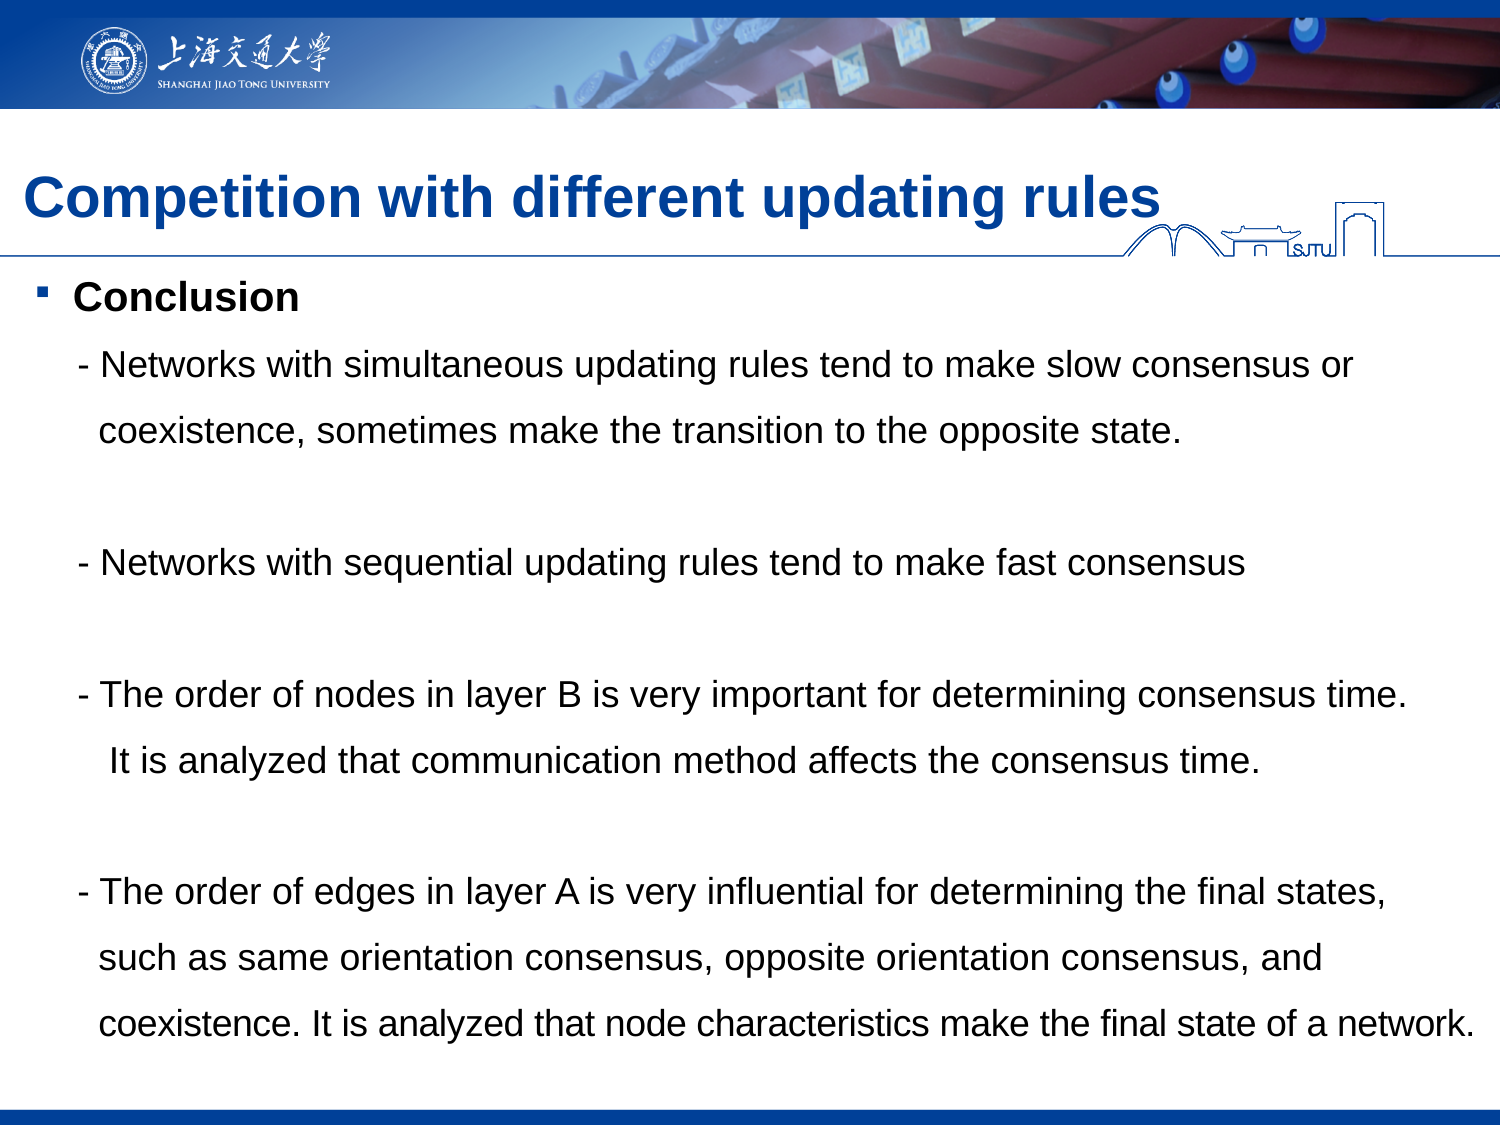

# Competition with different updating rules
Conclusion
    - Networks with simultaneous updating rules tend to make slow consensus or
      coexistence, sometimes make the transition to the opposite state.

    - Networks with sequential updating rules tend to make fast consensus

    - The order of nodes in layer B is very important for determining consensus time.
       It is analyzed that communication method affects the consensus time.

    - The order of edges in layer A is very influential for determining the final states,
      such as same orientation consensus, opposite orientation consensus, and
      coexistence. It is analyzed that node characteristics make the final state of a network.